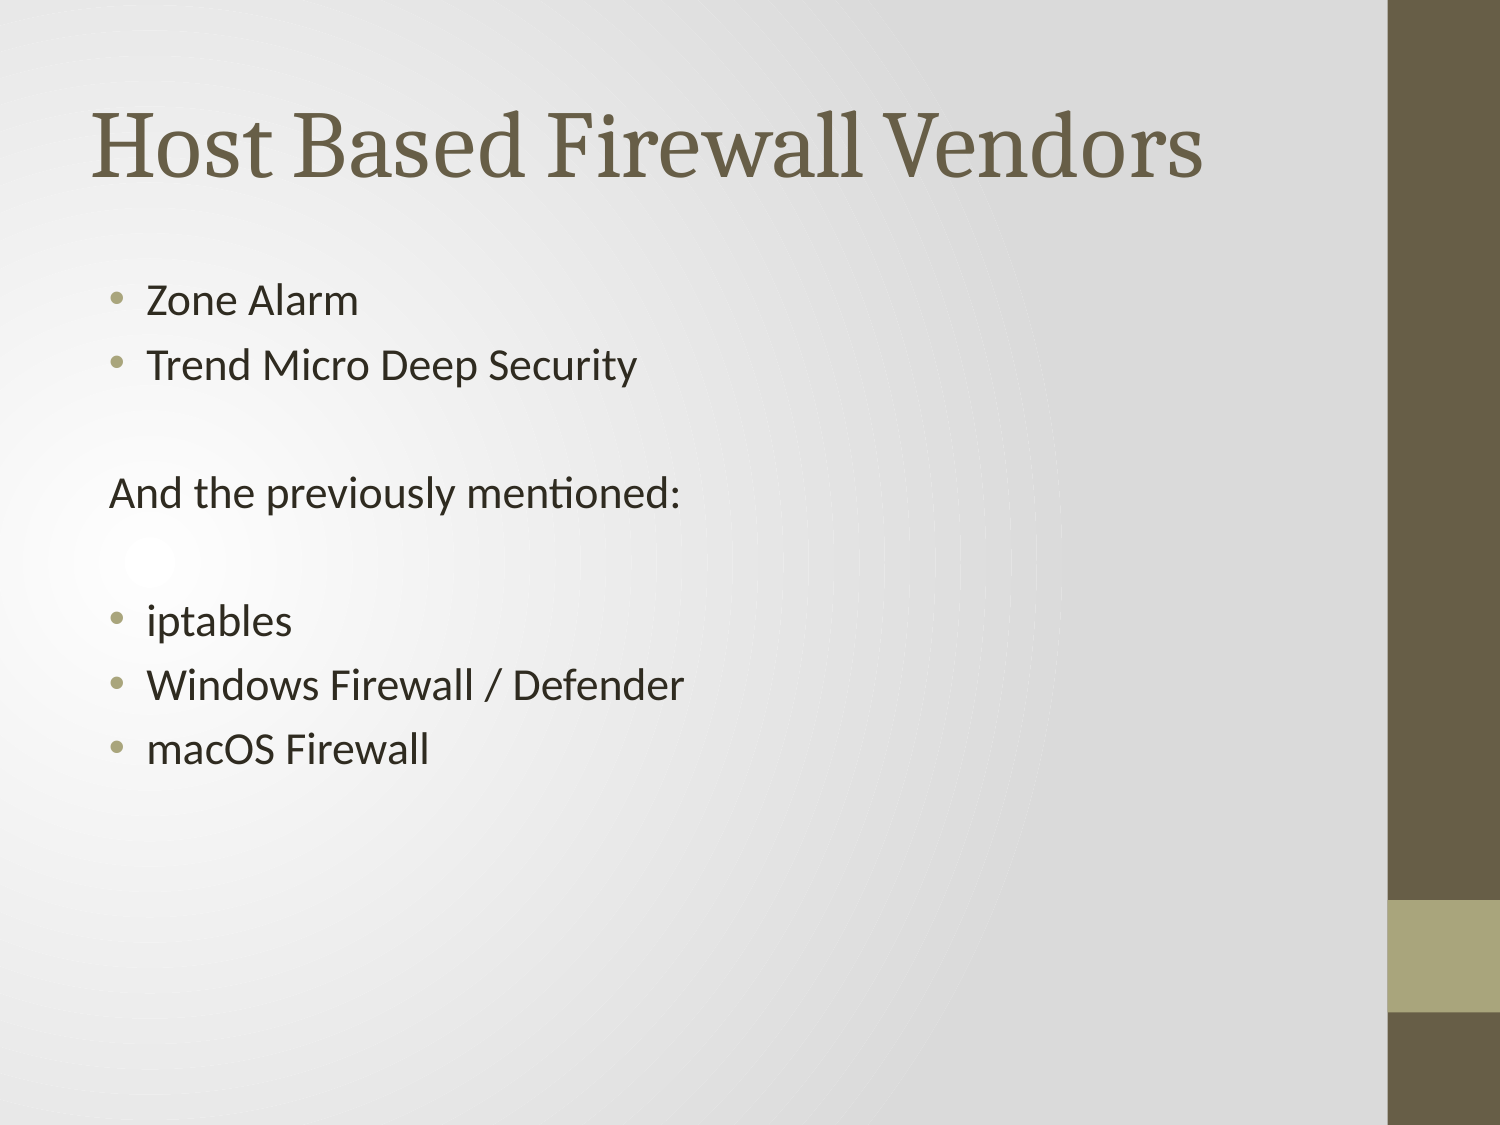

# Host Based Firewall Vendors
Zone Alarm
Trend Micro Deep Security

And the previously mentioned:

iptables
Windows Firewall / Defender
macOS Firewall